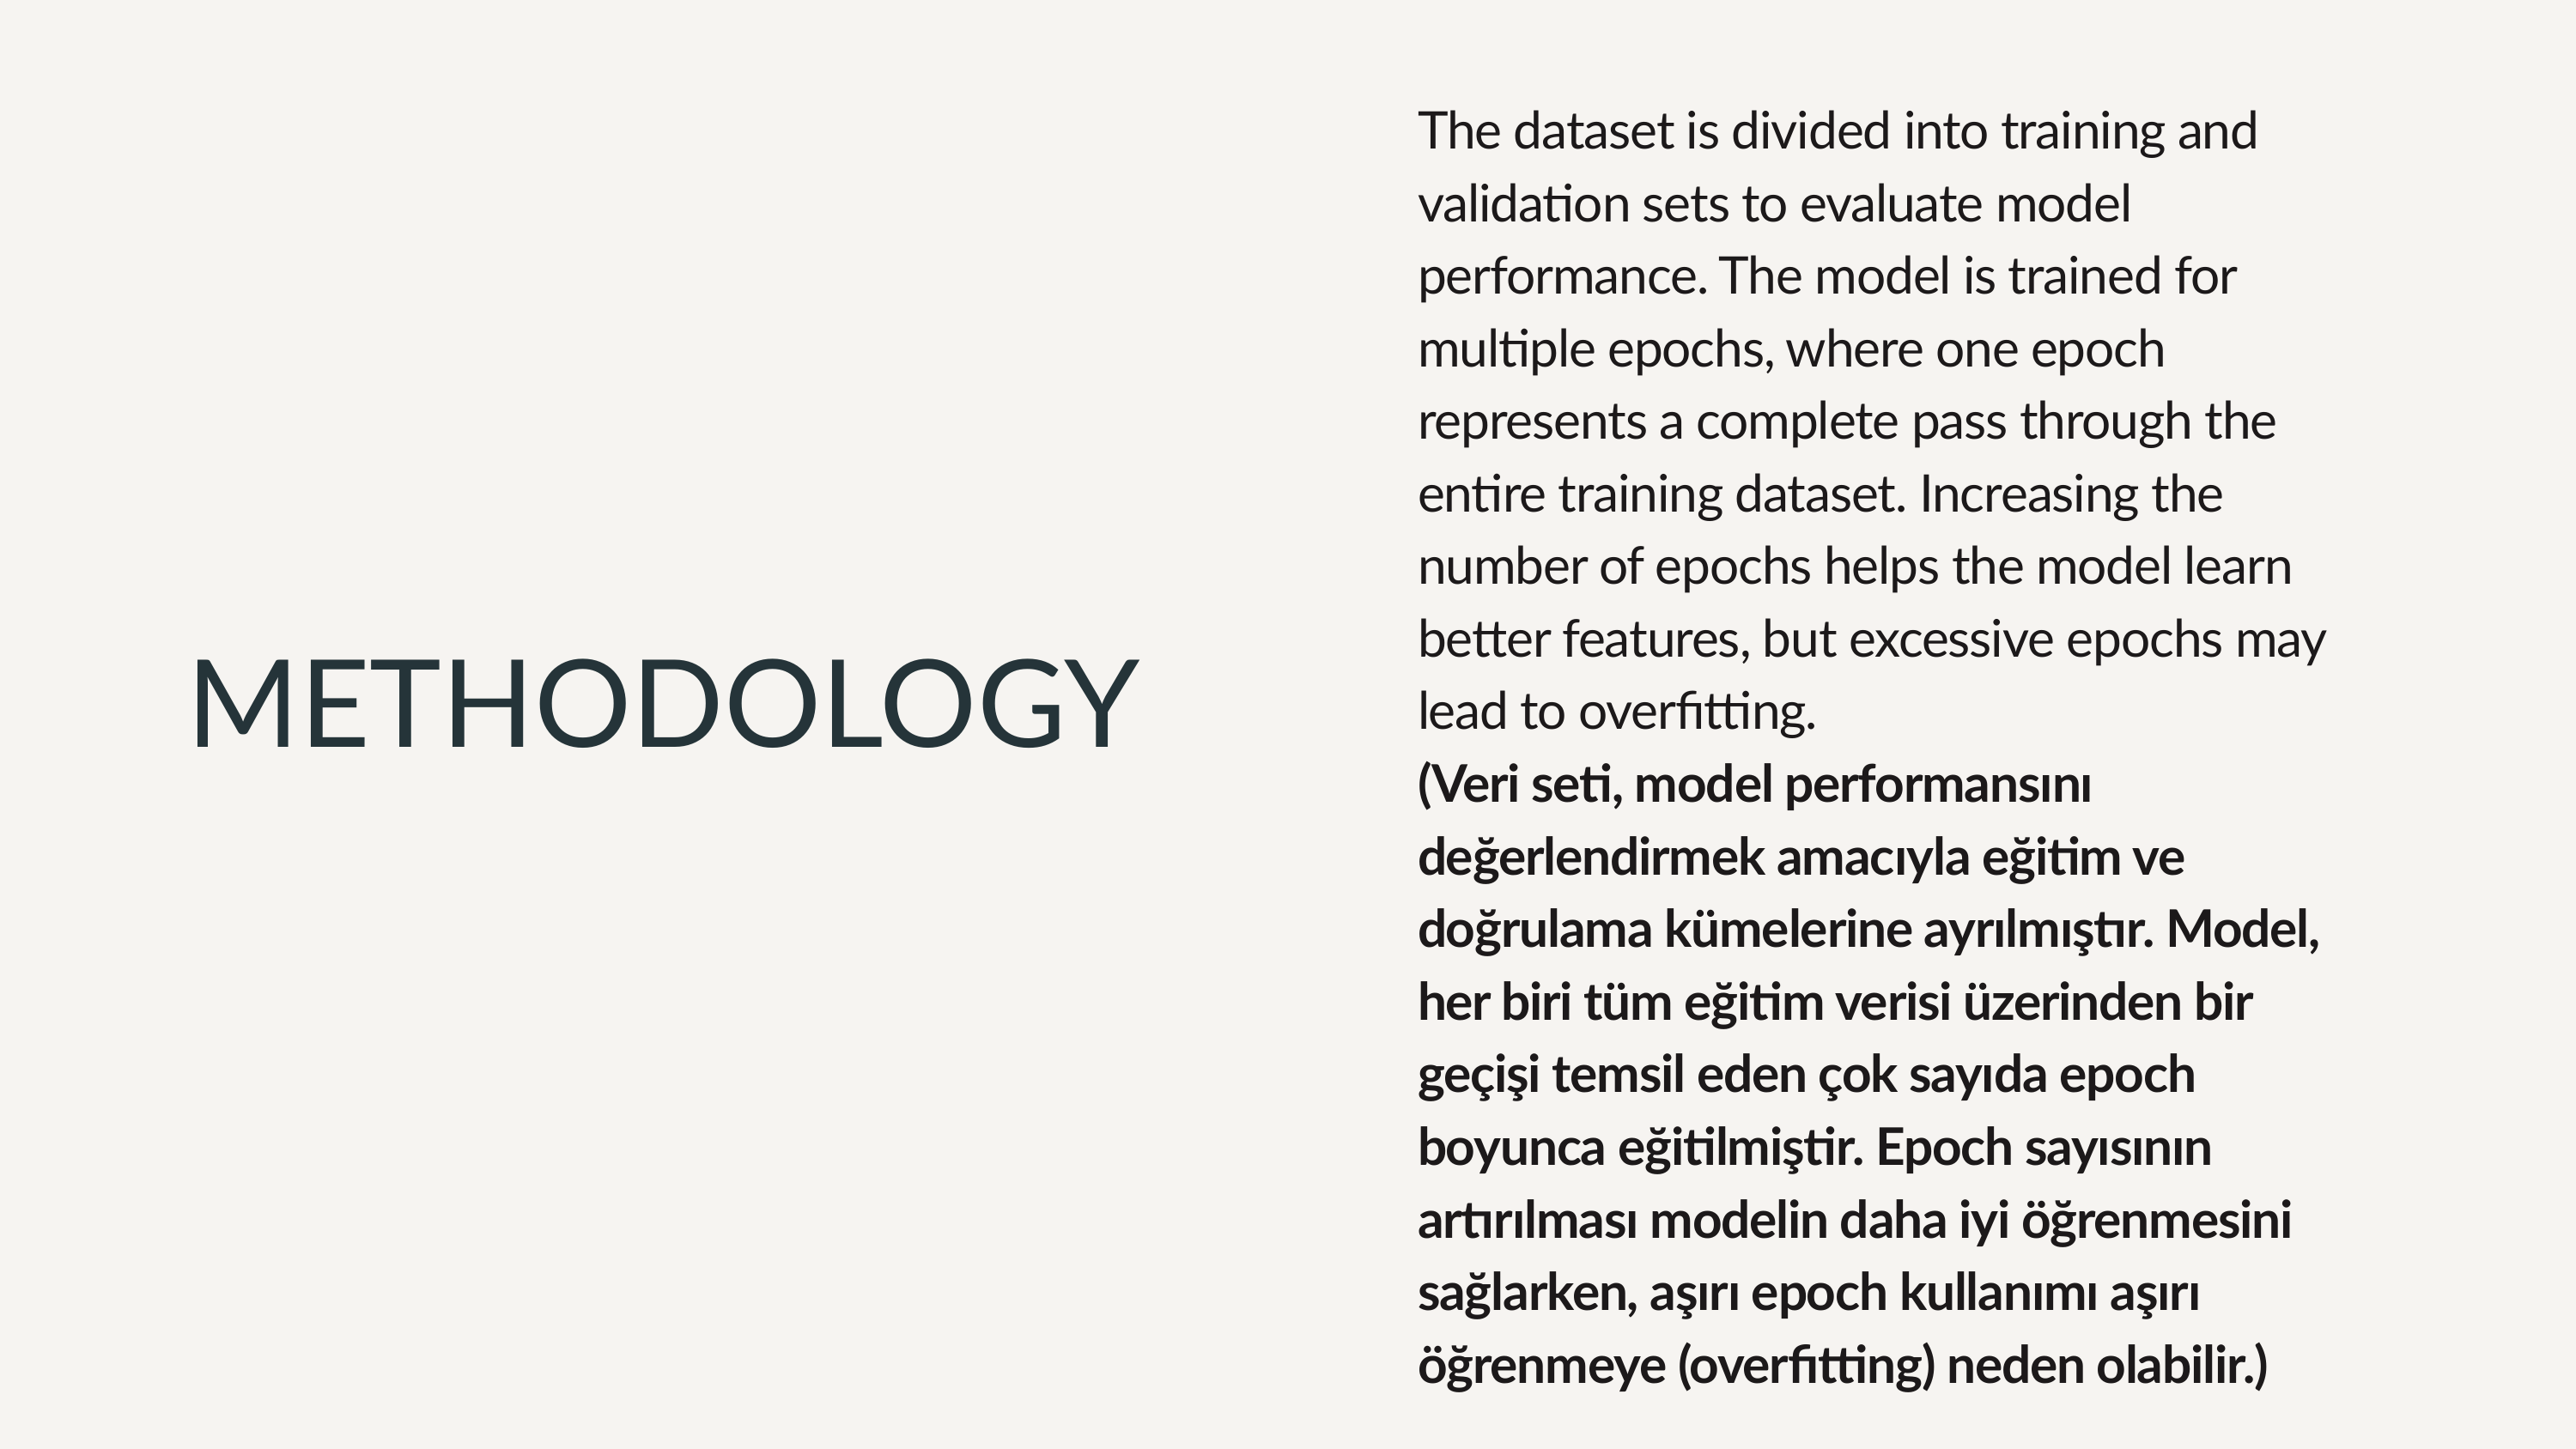

The dataset is divided into training and validation sets to evaluate model performance. The model is trained for multiple epochs, where one epoch represents a complete pass through the entire training dataset. Increasing the number of epochs helps the model learn better features, but excessive epochs may lead to overfitting.
(Veri seti, model performansını değerlendirmek amacıyla eğitim ve doğrulama kümelerine ayrılmıştır. Model, her biri tüm eğitim verisi üzerinden bir geçişi temsil eden çok sayıda epoch boyunca eğitilmiştir. Epoch sayısının artırılması modelin daha iyi öğrenmesini sağlarken, aşırı epoch kullanımı aşırı öğrenmeye (overfitting) neden olabilir.)
METHODOLOGY